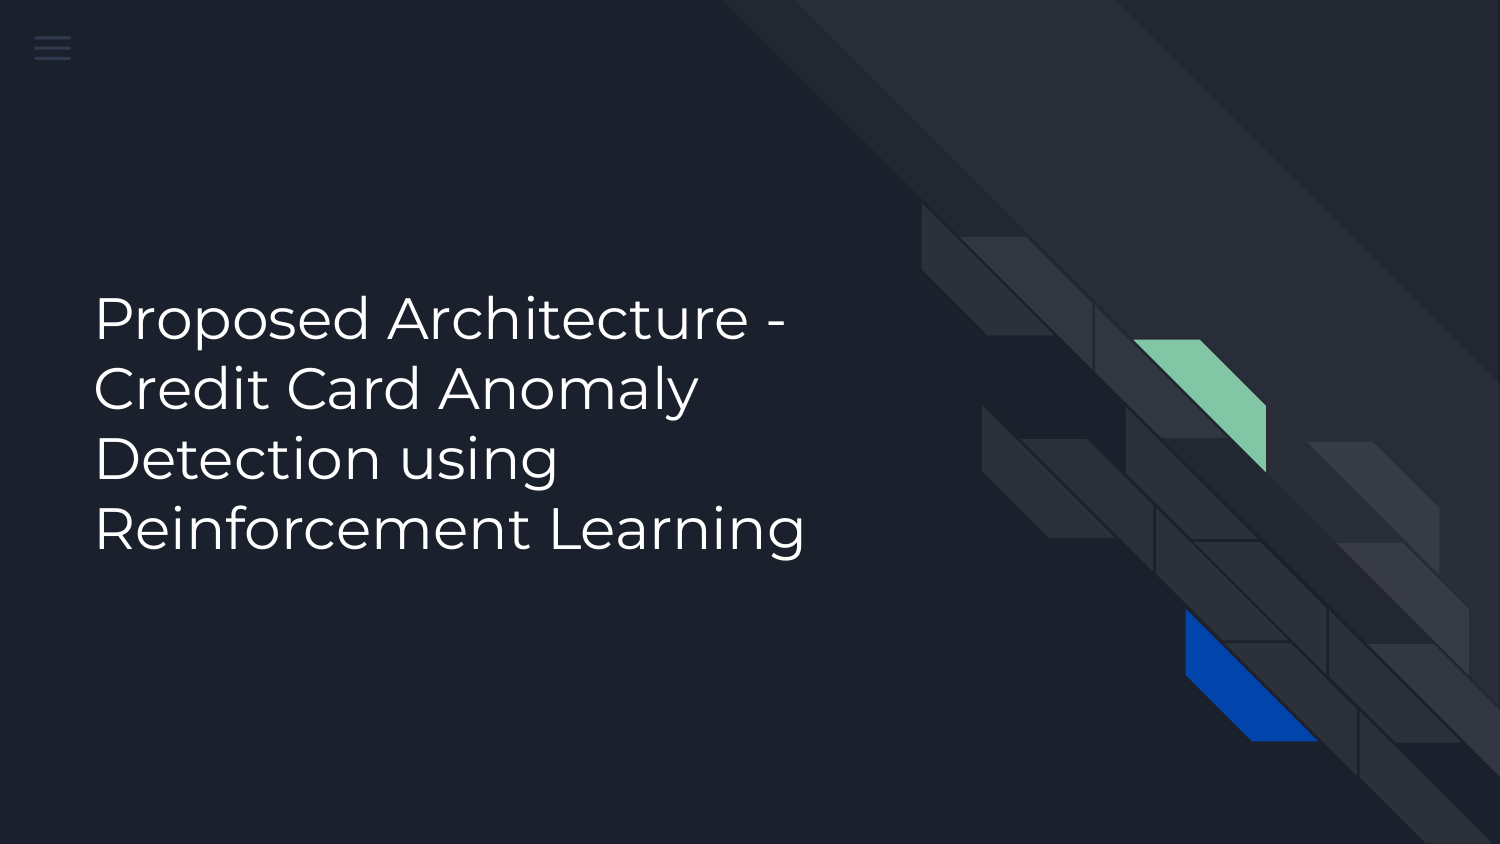

# Proposed Architecture - Credit Card Anomaly Detection using Reinforcement Learning